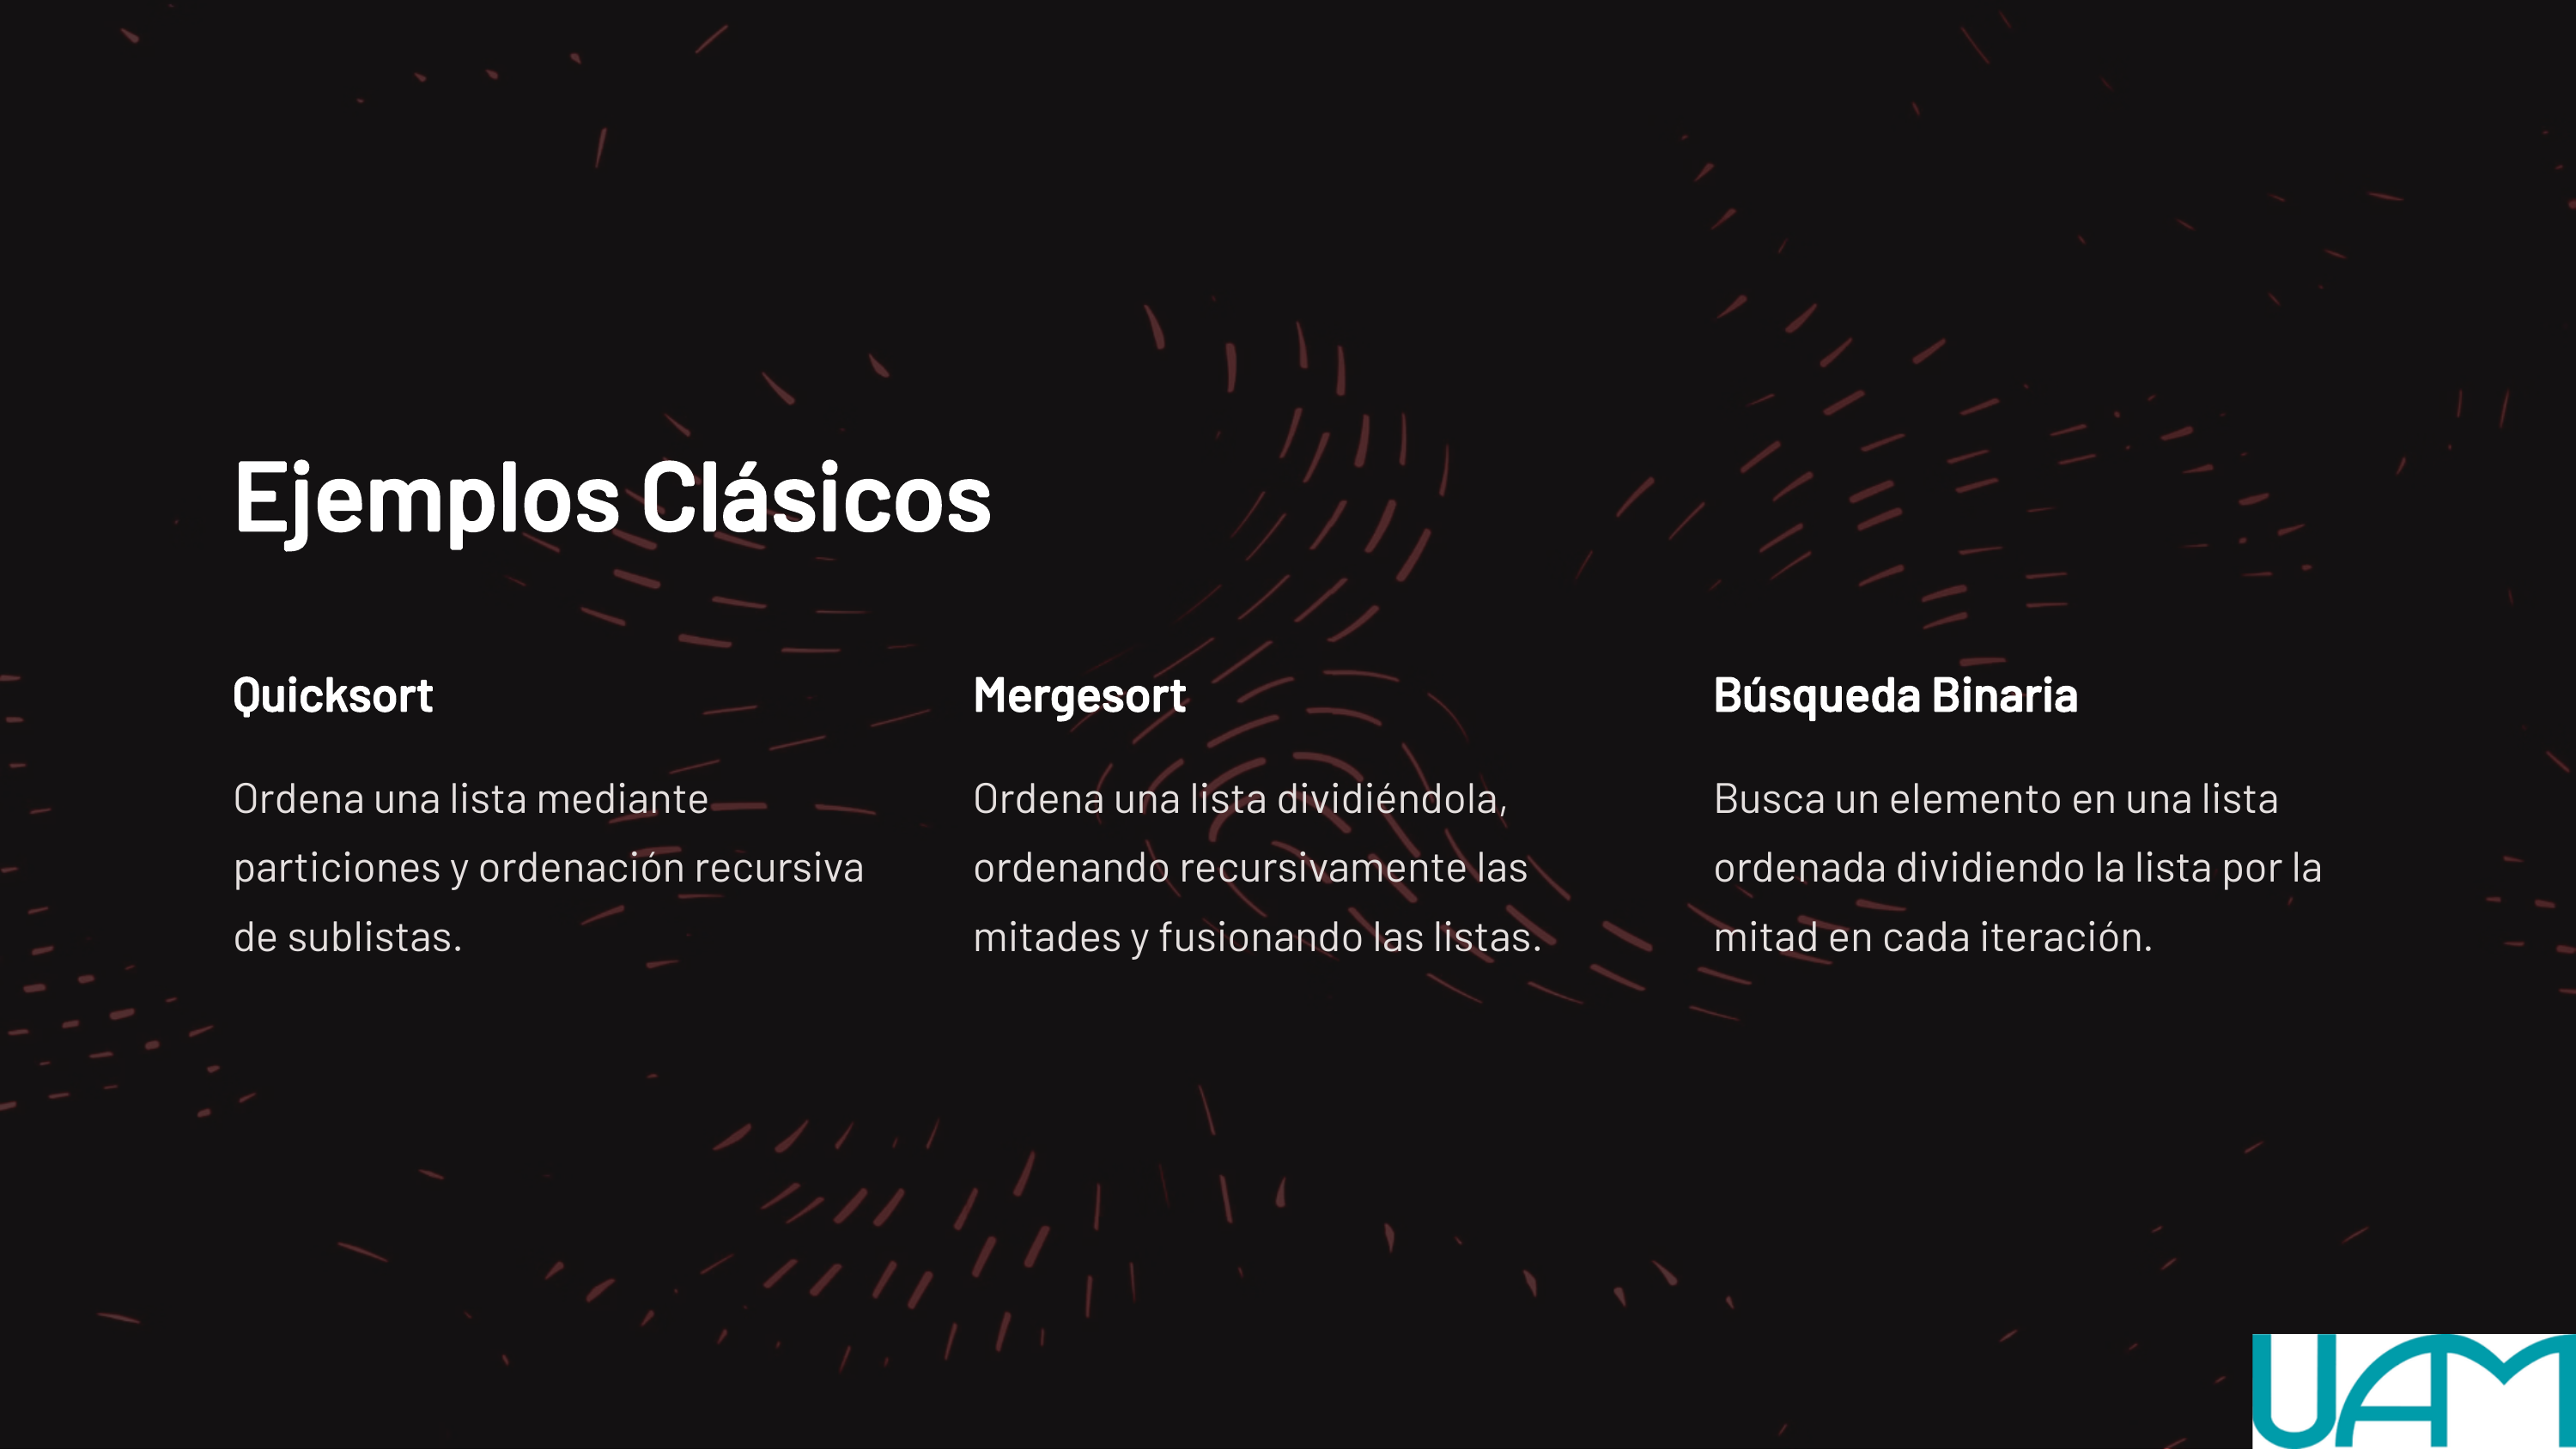

Ejemplos Clásicos
Quicksort
Mergesort
Búsqueda Binaria
Ordena una lista mediante particiones y ordenación recursiva de sublistas.
Ordena una lista dividiéndola, ordenando recursivamente las mitades y fusionando las listas.
Busca un elemento en una lista ordenada dividiendo la lista por la mitad en cada iteración.